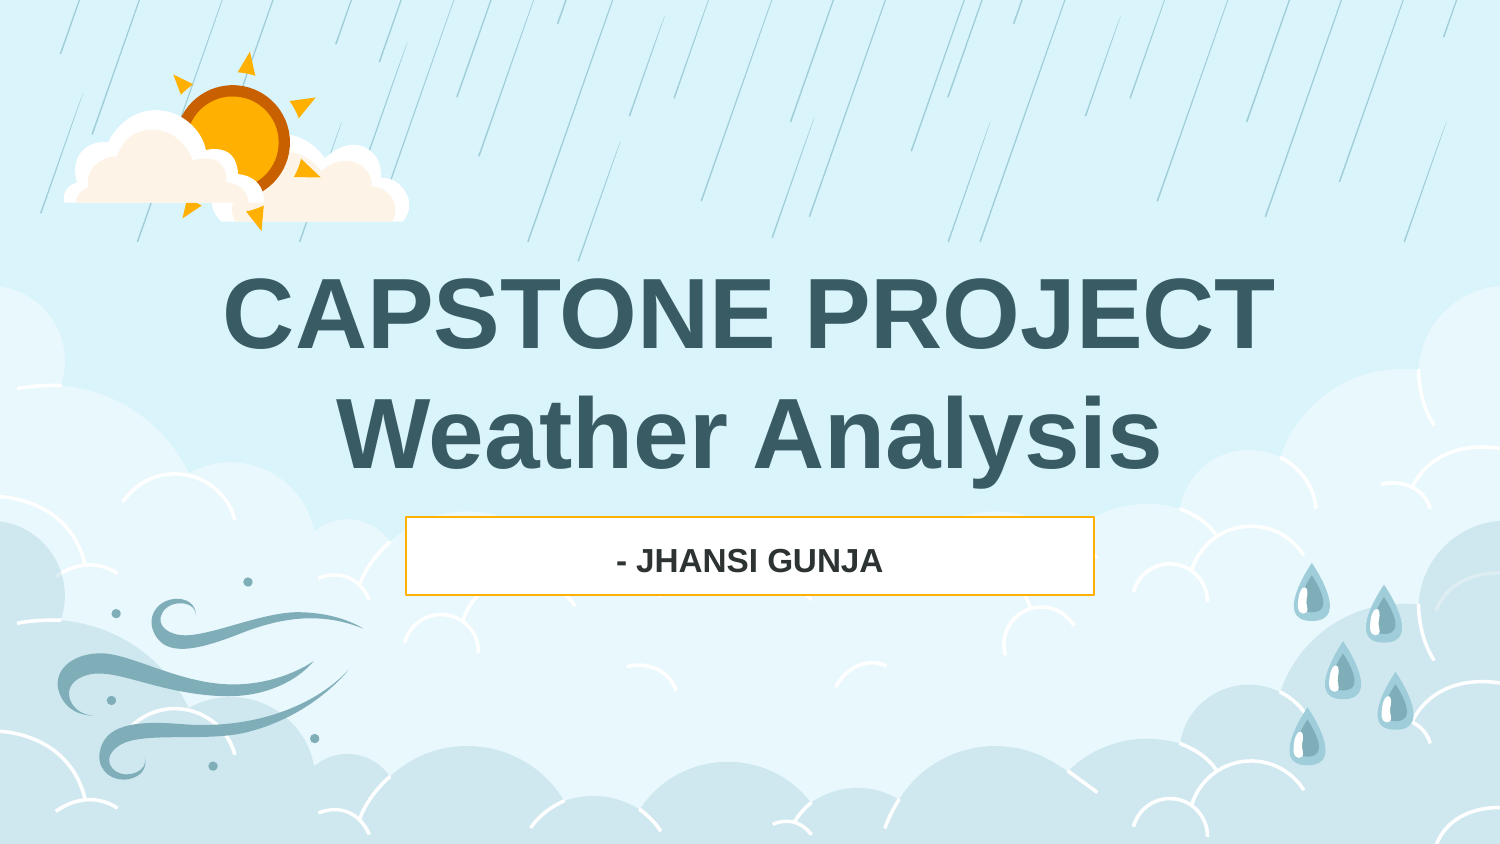

# CAPSTONE PROJECT Weather Analysis
- JHANSI GUNJA